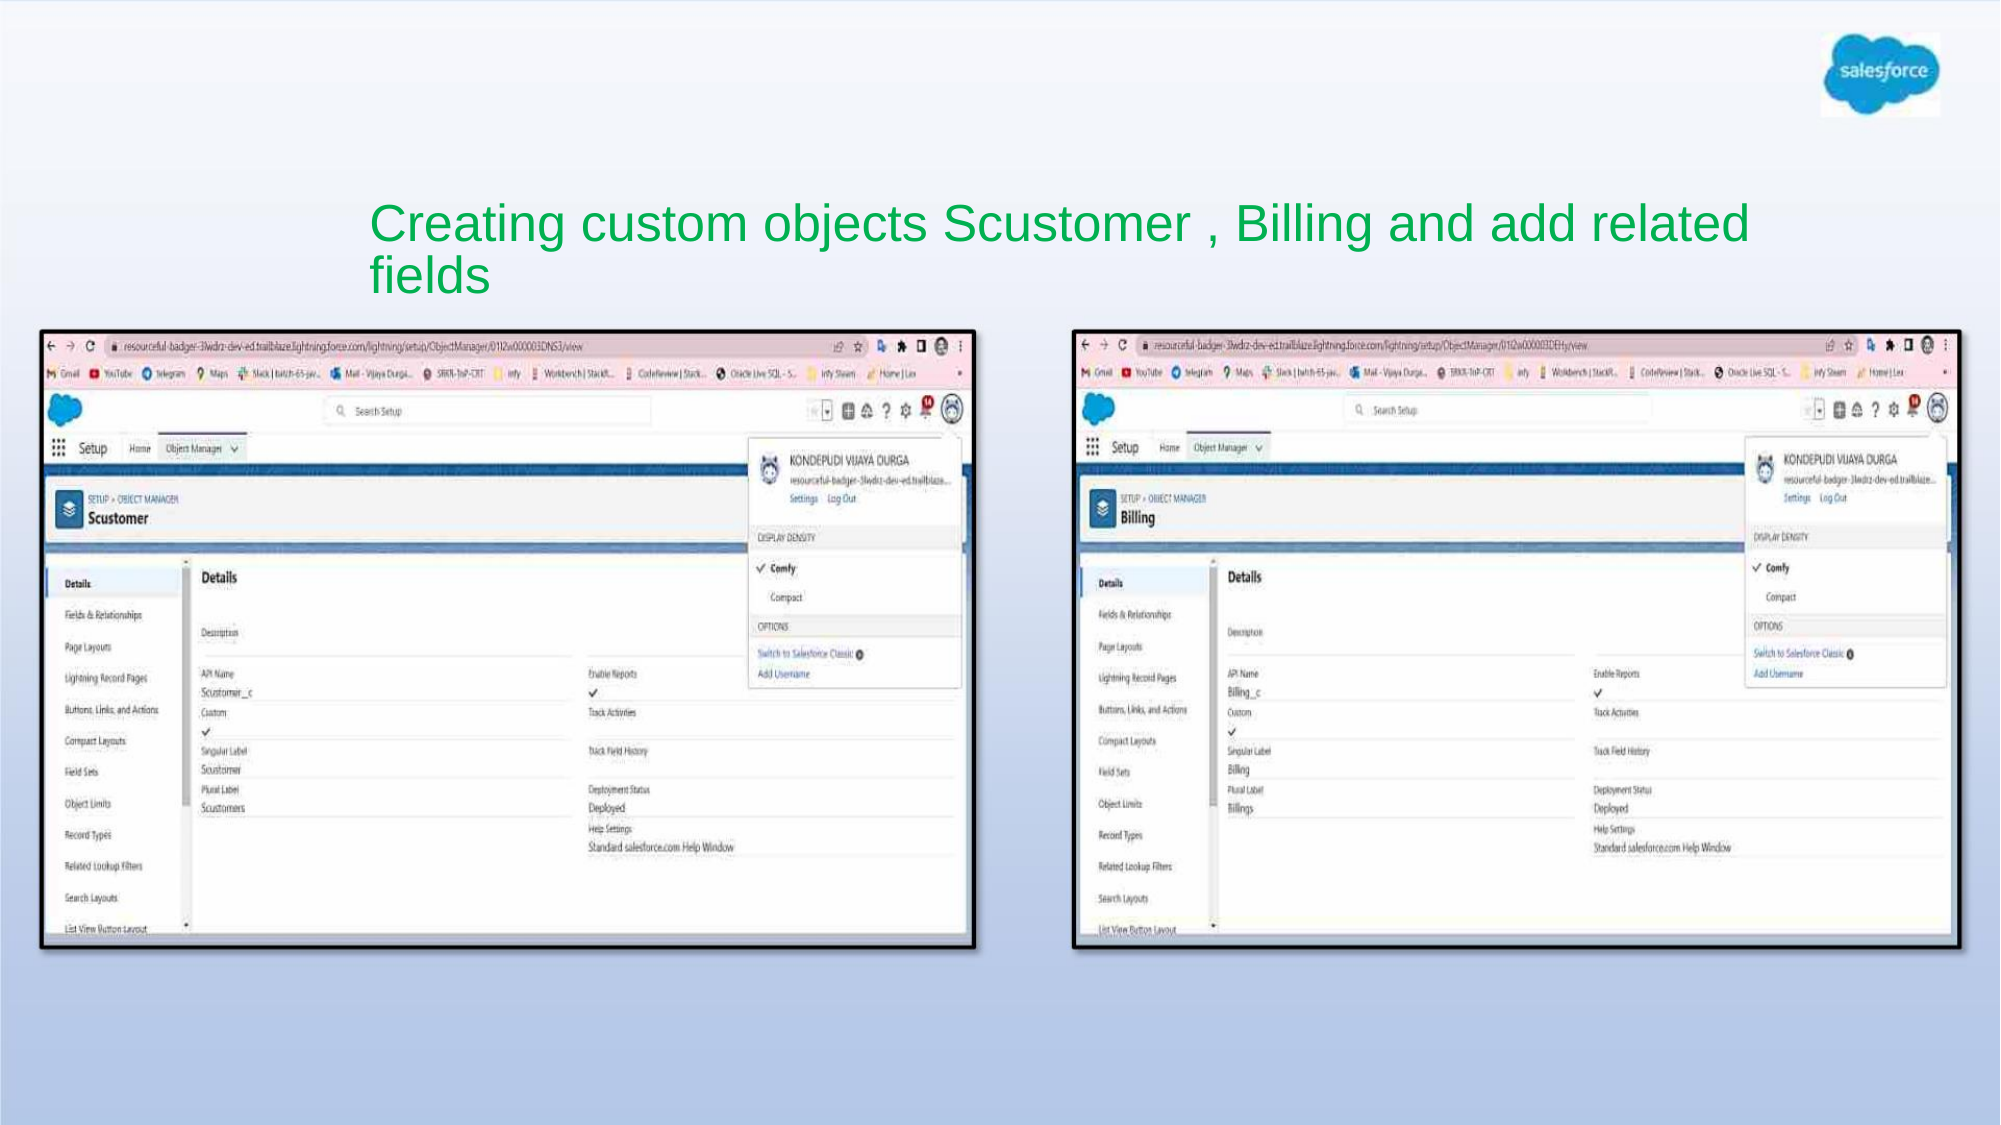

Creating custom objects Scustomer , Billing and add related fields